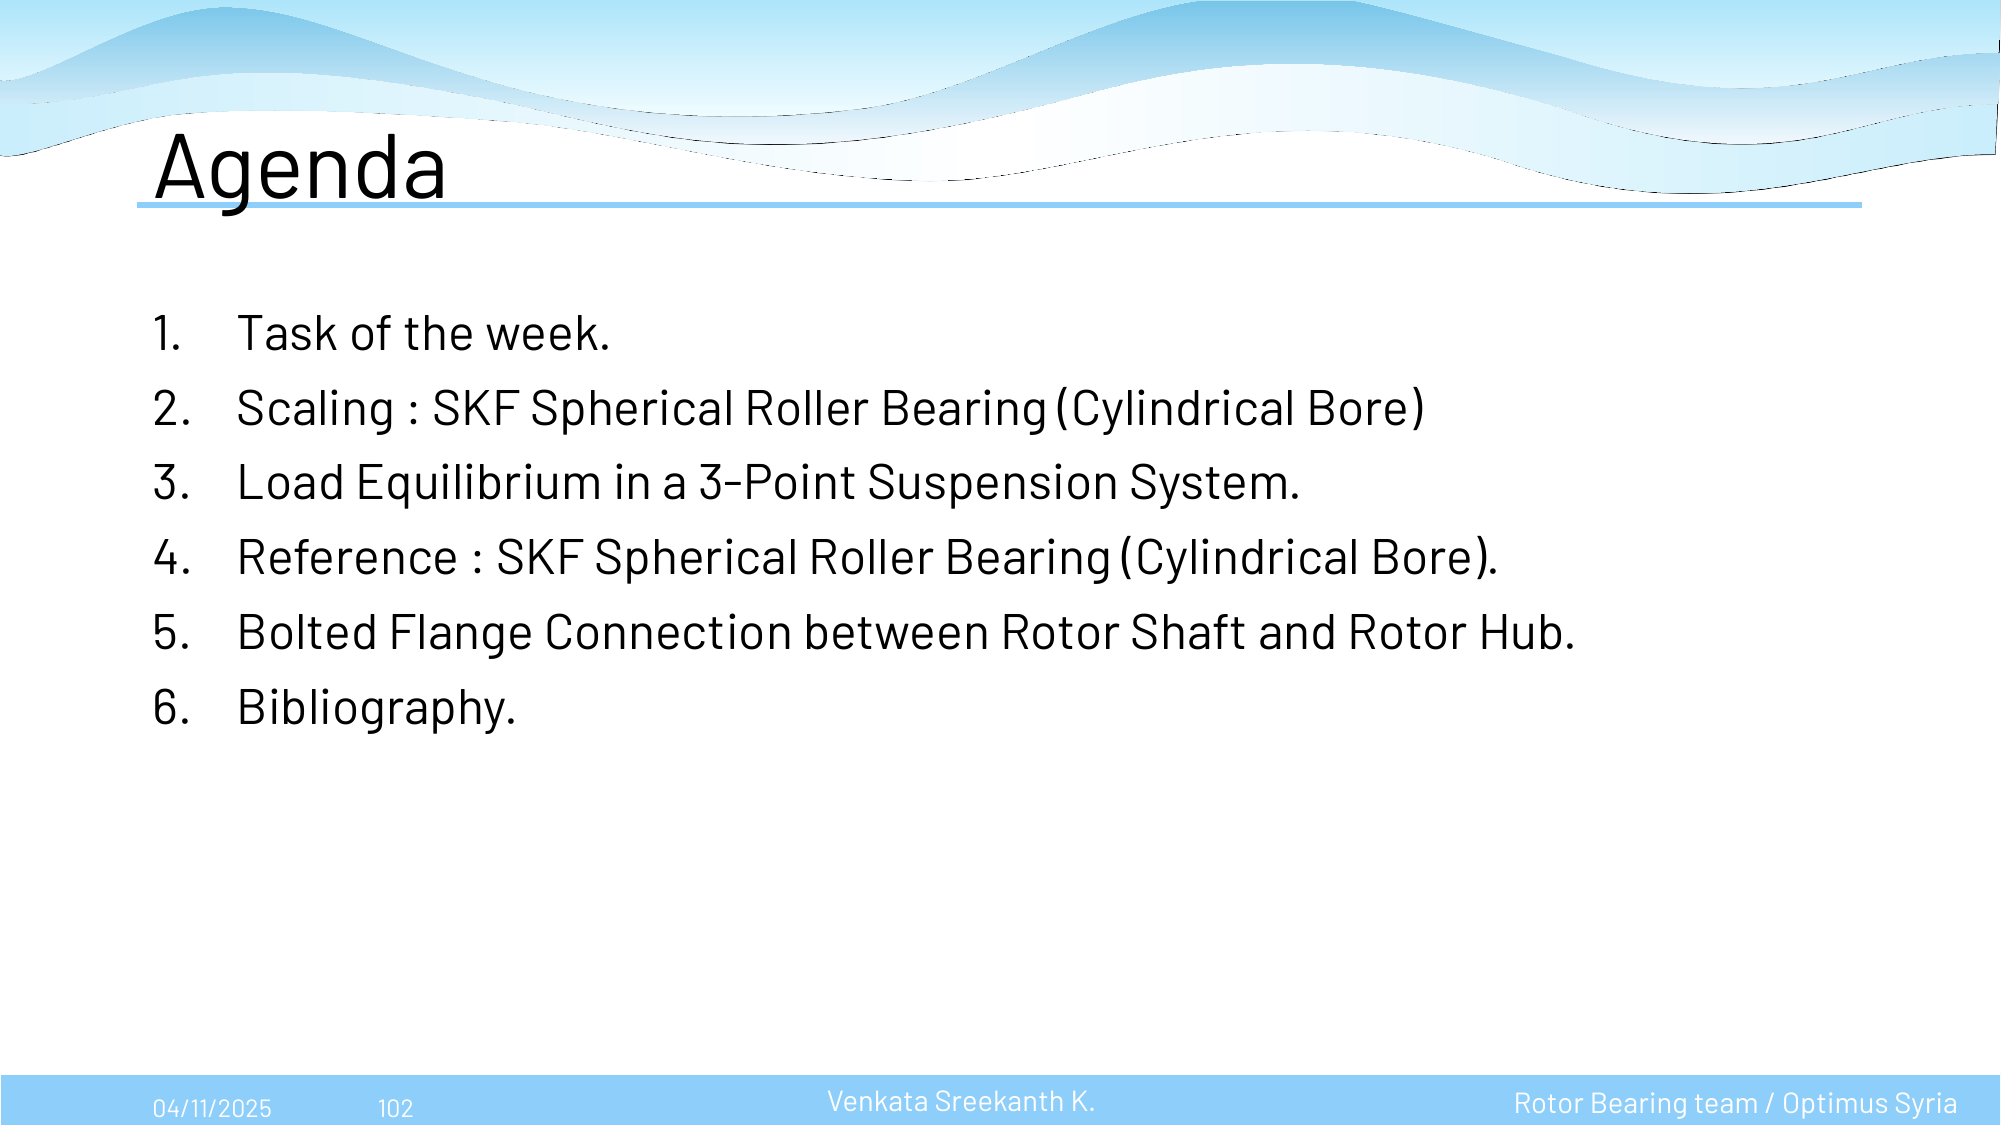

# Agenda
Task of the week.
Scaling : SKF Spherical Roller Bearing (Cylindrical Bore)
Load Equilibrium in a 3-Point Suspension System.
Reference : SKF Spherical Roller Bearing (Cylindrical Bore).
Bolted Flange Connection between Rotor Shaft and Rotor Hub.
Bibliography.

Venkata Sreekanth K.
Rotor Bearing team / Optimus Syria
04/11/2025
102